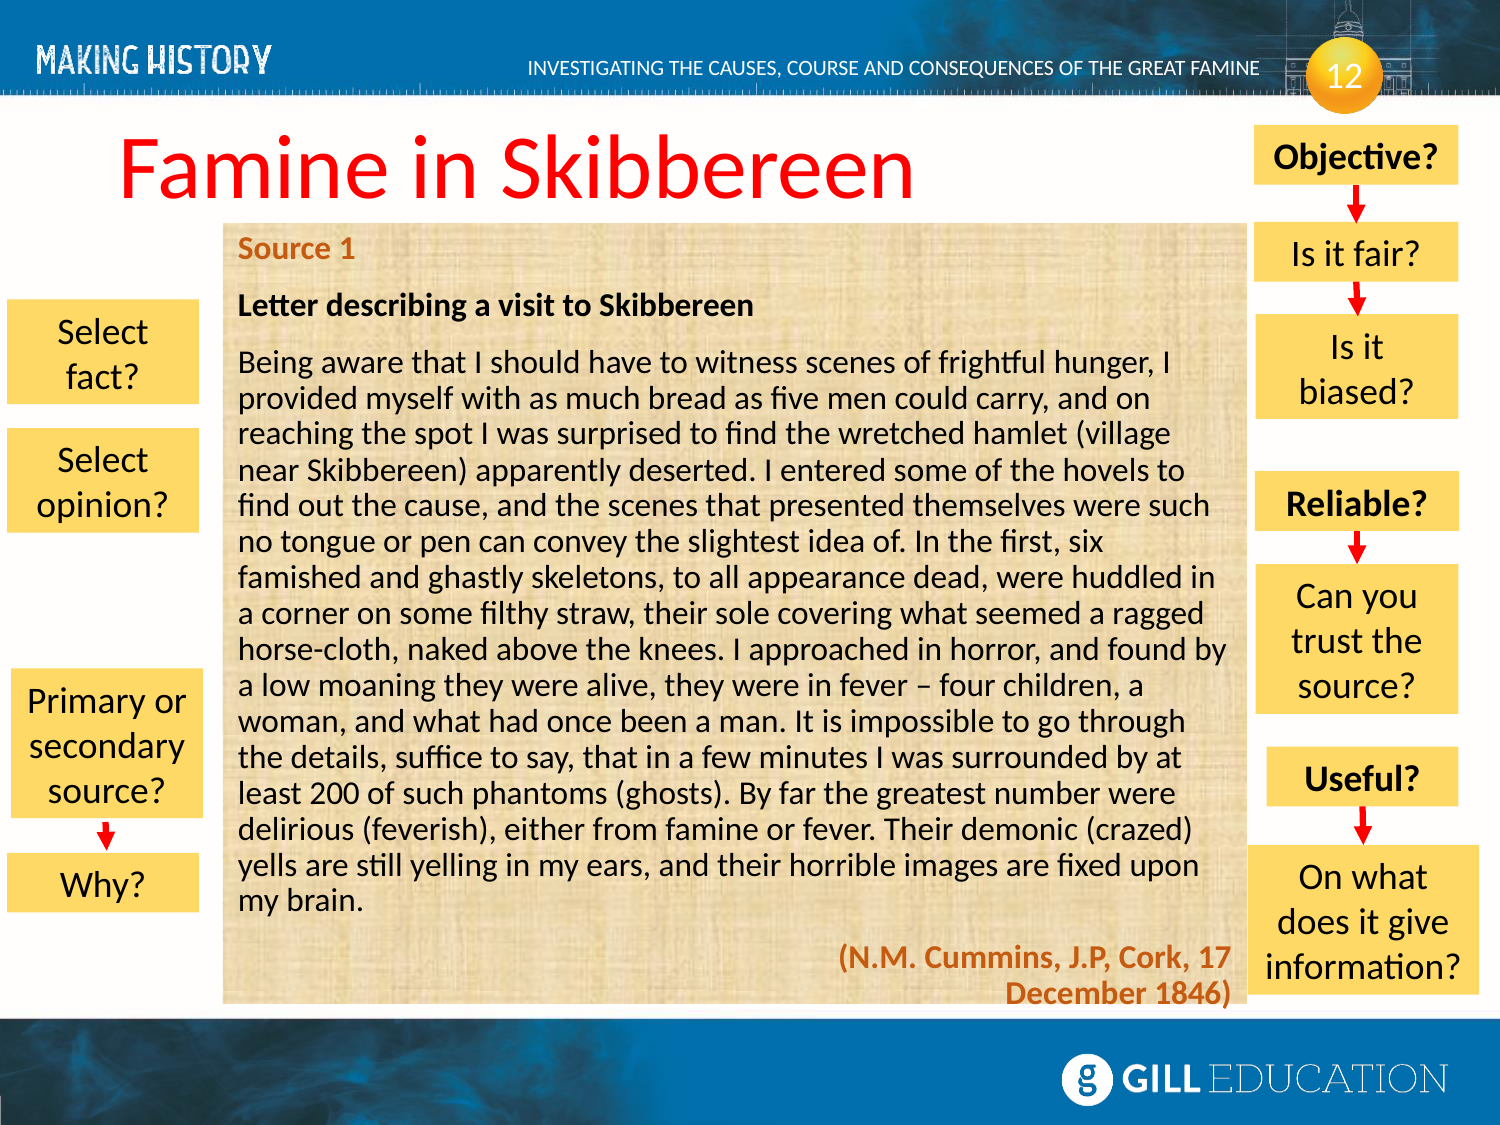

# Famine in Skibbereen
Objective?
Is it fair?
Source 1
Letter describing a visit to Skibbereen
Being aware that I should have to witness scenes of frightful hunger, I provided myself with as much bread as five men could carry, and on reaching the spot I was surprised to find the wretched hamlet (village near Skibbereen) apparently deserted. I entered some of the hovels to find out the cause, and the scenes that presented themselves were such no tongue or pen can convey the slightest idea of. In the first, six famished and ghastly skeletons, to all appearance dead, were huddled in a corner on some filthy straw, their sole covering what seemed a ragged horse-cloth, naked above the knees. I approached in horror, and found by a low moaning they were alive, they were in fever – four children, a woman, and what had once been a man. It is impossible to go through the details, suffice to say, that in a few minutes I was surrounded by at least 200 of such phantoms (ghosts). By far the greatest number were delirious (feverish), either from famine or fever. Their demonic (crazed) yells are still yelling in my ears, and their horrible images are fixed upon my brain.
				(N.M. Cummins, J.P, Cork, 17 December 1846)

Select fact?
Is it biased?
Select opinion?
Reliable?
Can you trust the source?
Primary or secondary source?
Useful?
On what does it give information?
Why?